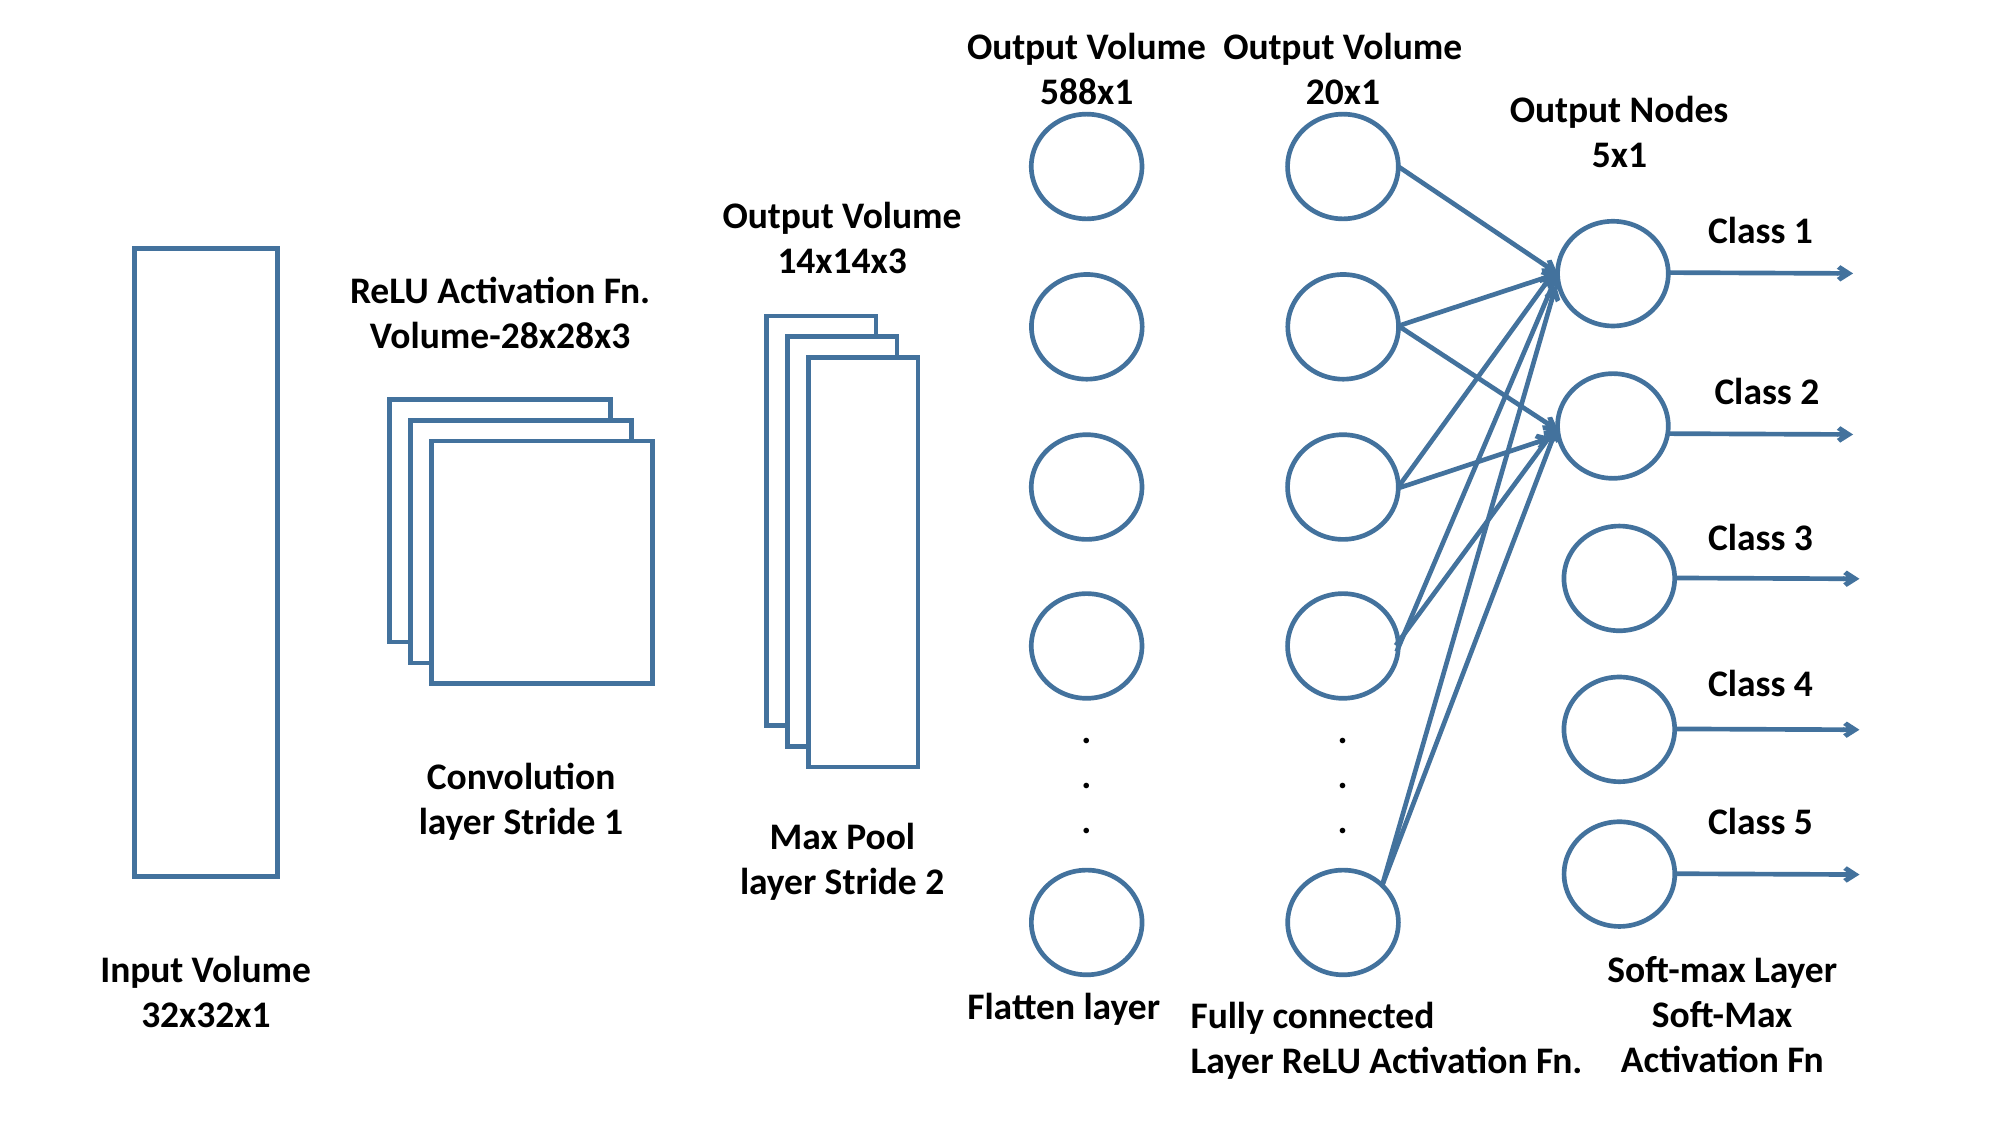

Output Volume
588x1
Output Volume
20x1
Output Nodes
5x1

Output Volume
14x14x3
Class 1

ReLU Activation Fn.
Volume-28x28x3

Class 2

Class 3

Class 4

.
.
.
.
.
.
Convolution
layer Stride 1
Class 5
Max Pool
layer Stride 2

Input Volume
32x32x1
Soft-max Layer
Soft-Max
Activation Fn
Flatten layer
Fully connected
Layer ReLU Activation Fn.